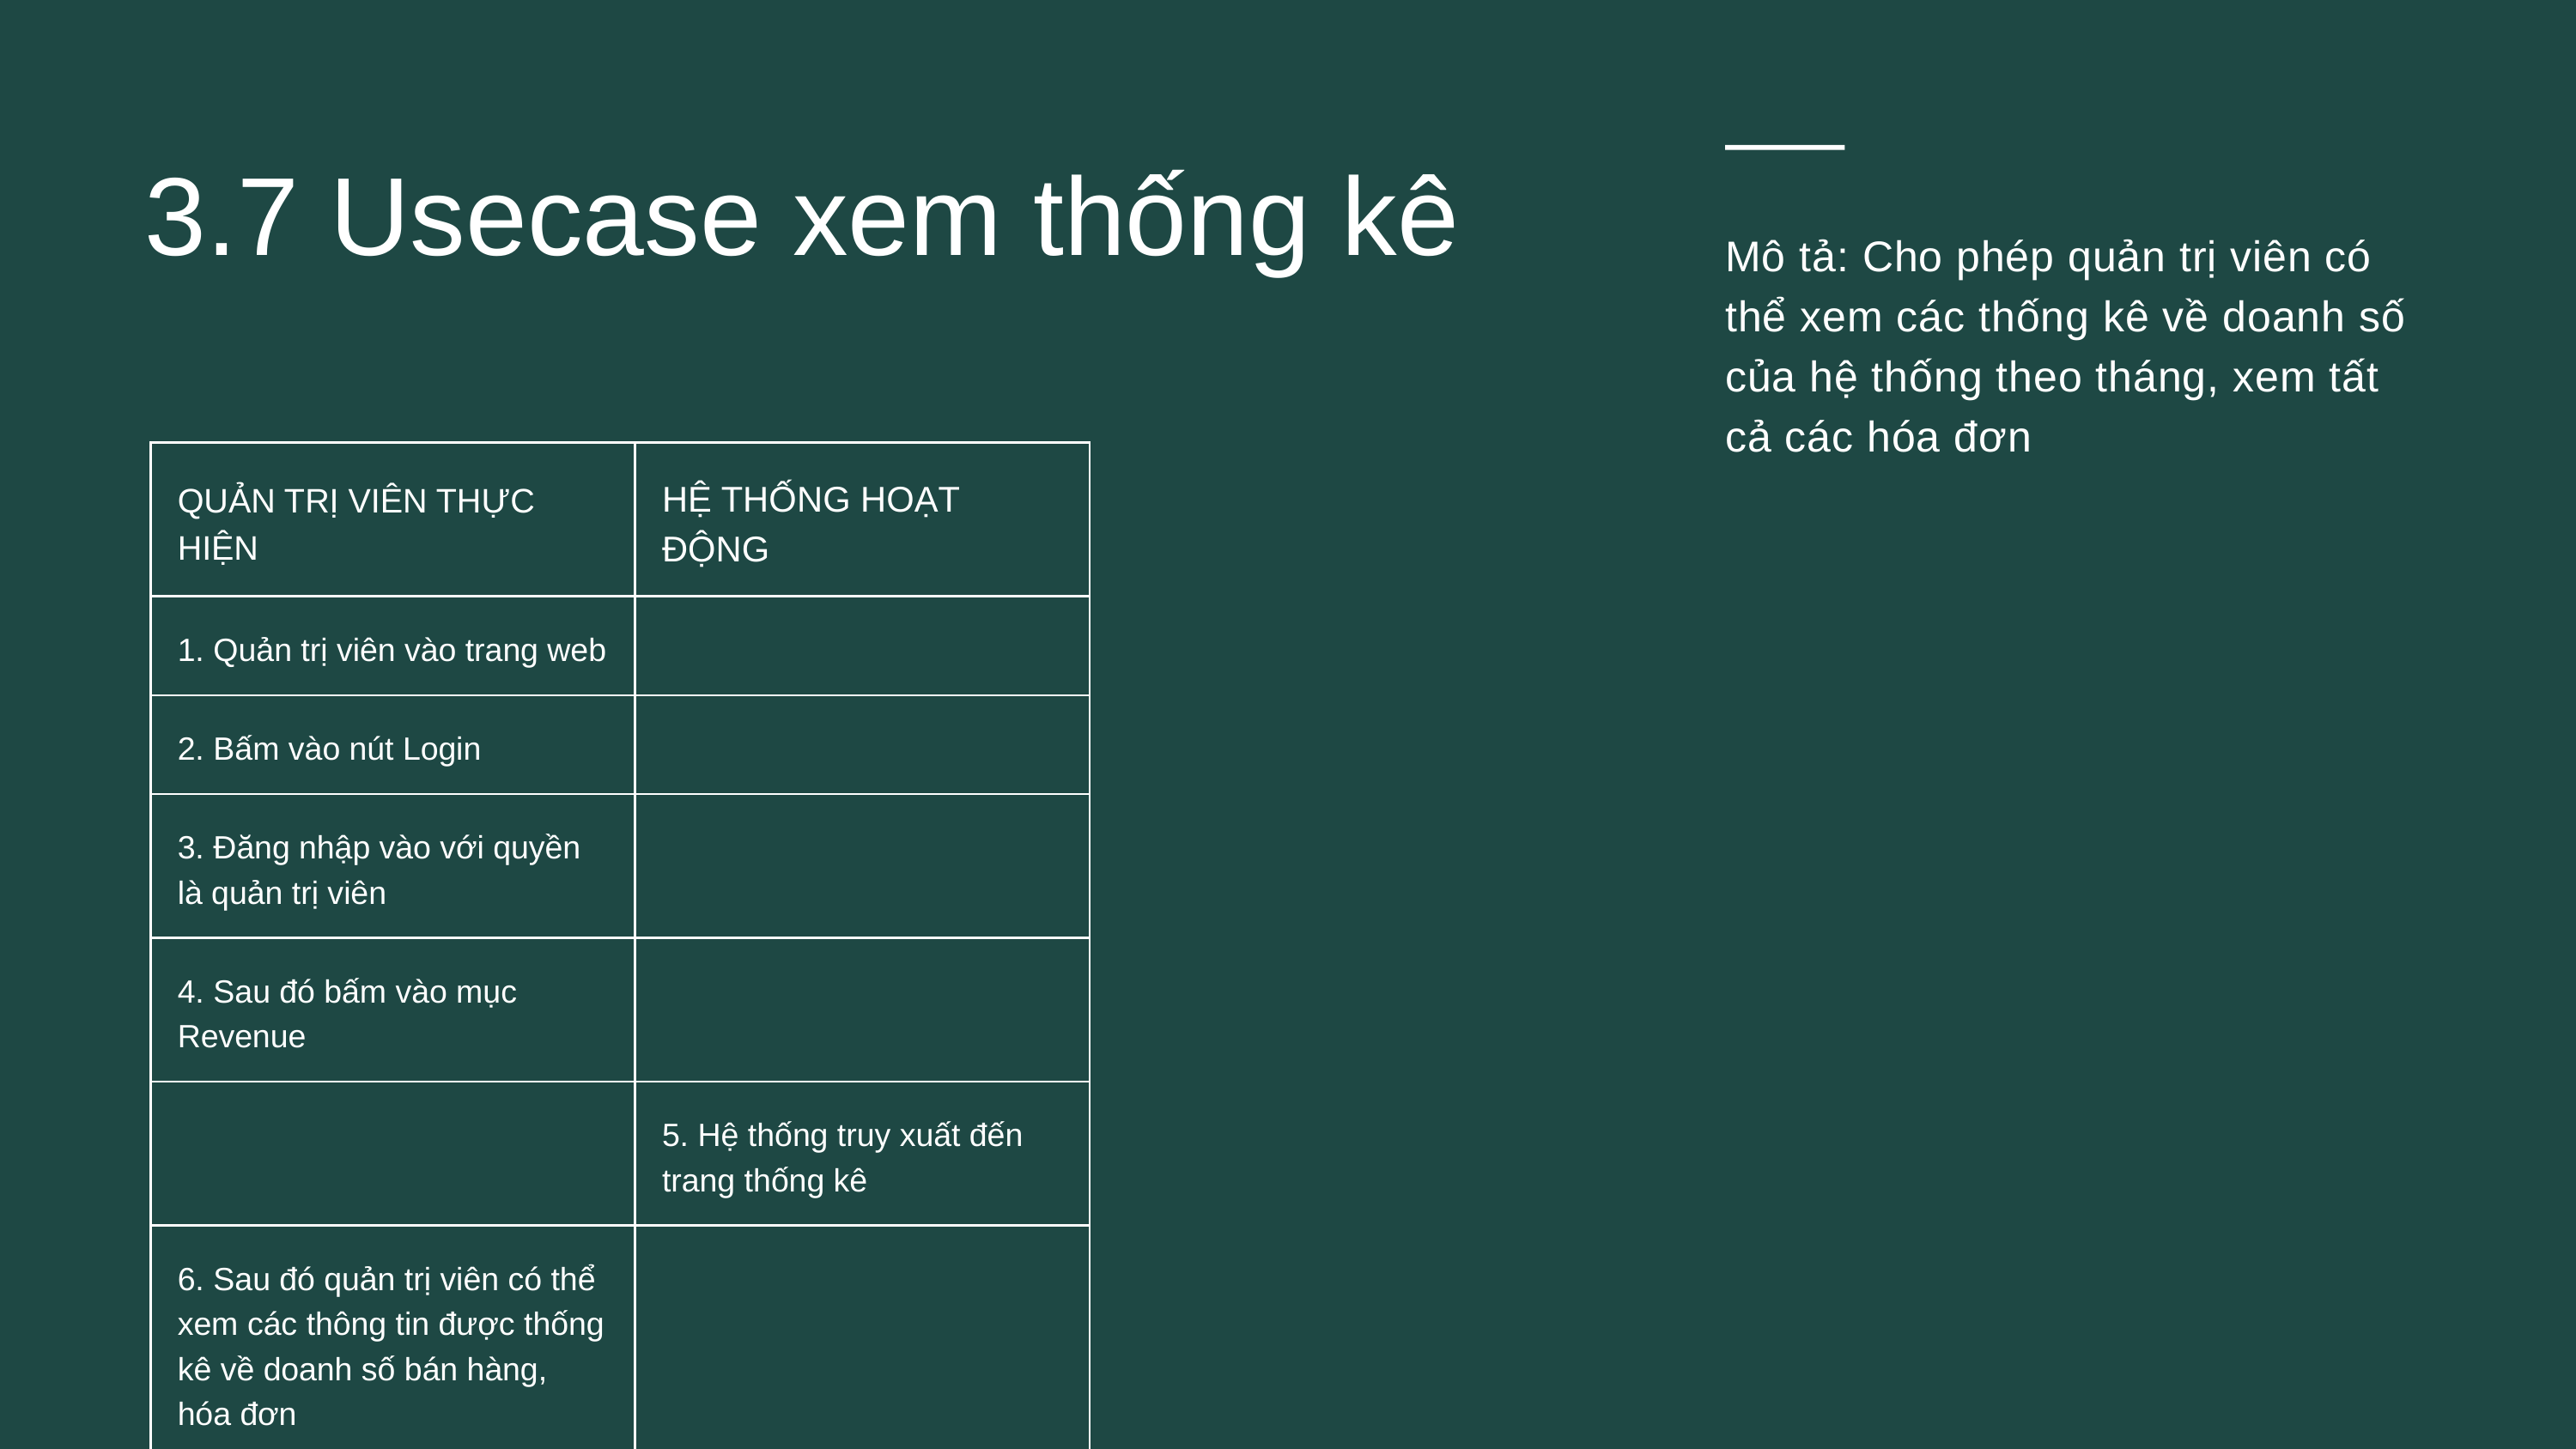

3.7 Usecase xem thống kê

Mô tả: Cho phép quản trị viên có thể xem các thống kê về doanh số của hệ thống theo tháng, xem tất cả các hóa đơn

| QUẢN TRỊ VIÊN THỰC HIỆN | HỆ THỐNG HOẠT ĐỘNG |
| --- | --- |
| 1. Quản trị viên vào trang web |  |
| 2. Bấm vào nút Login |  |
| 3. Đăng nhập vào với quyền là quản trị viên |  |
| 4. Sau đó bấm vào mục Revenue |  |
|  | 5. Hệ thống truy xuất đến trang thống kê |
| 6. Sau đó quản trị viên có thể xem các thông tin được thống kê về doanh số bán hàng, hóa đơn |  |